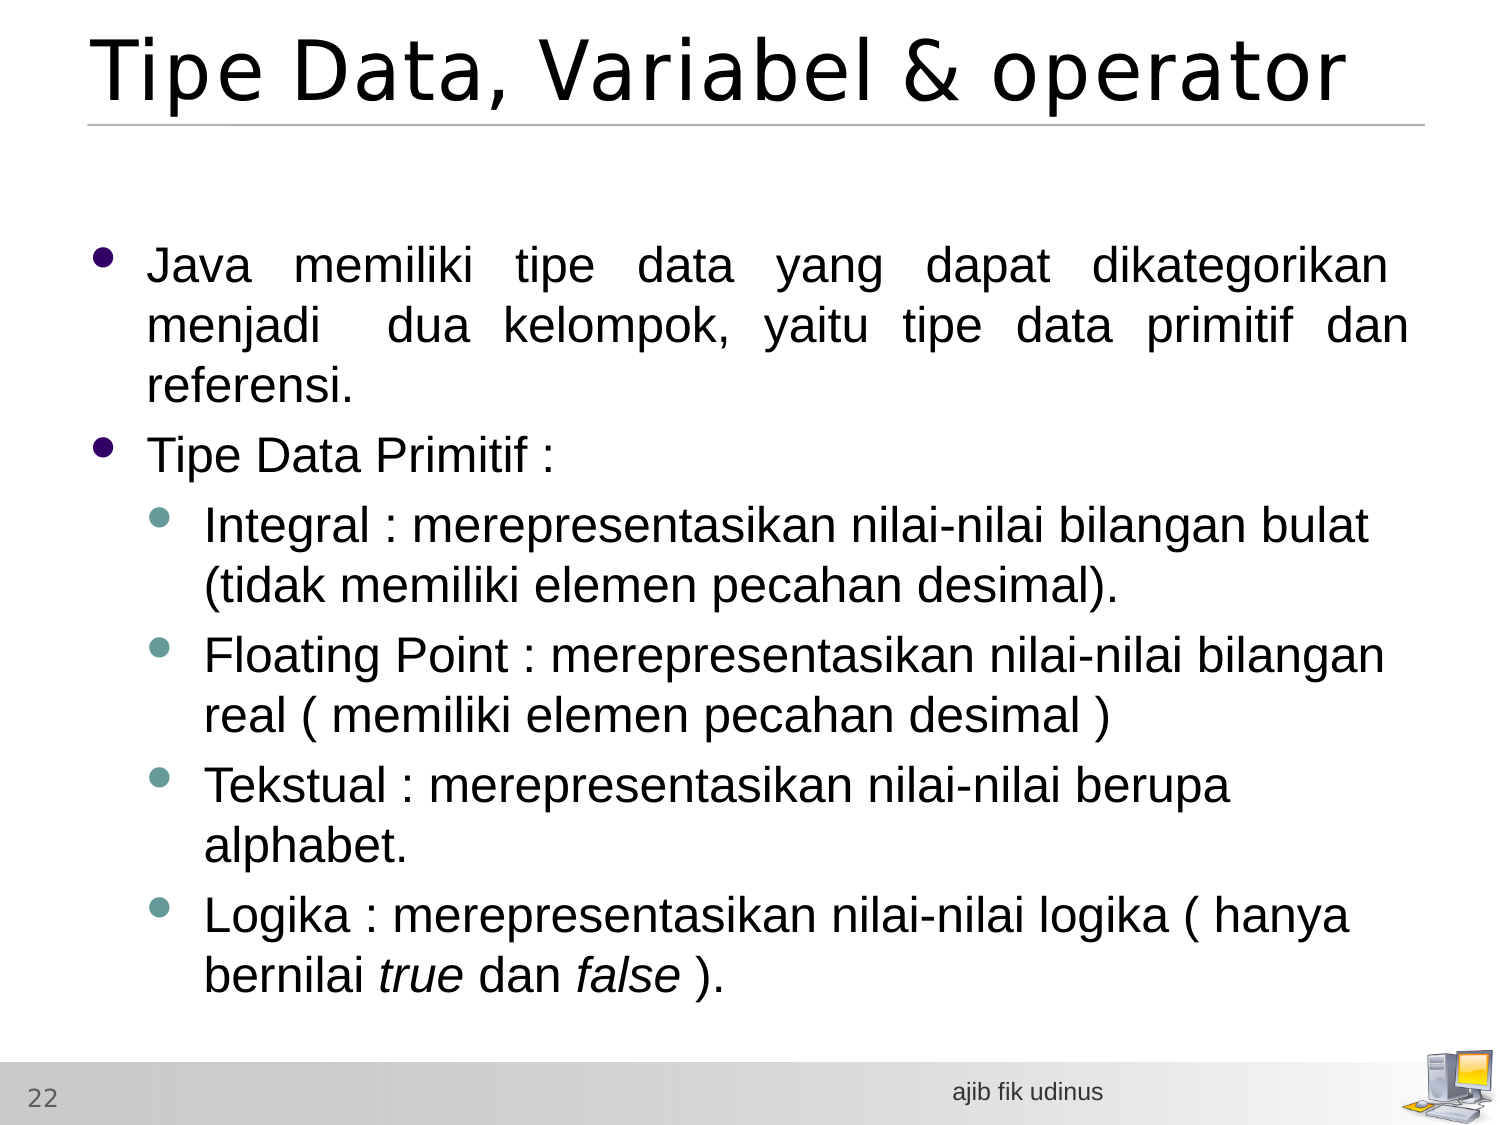

# Tipe Data, Variabel & operator
Java  memiliki  tipe  data  yang  dapat  dikategorikan  menjadi  dua kelompok, yaitu tipe data primitif dan referensi.
Tipe Data Primitif :
Integral : merepresentasikan nilai-nilai bilangan bulat (tidak memiliki elemen pecahan desimal).
Floating Point : merepresentasikan nilai-nilai bilangan real ( memiliki elemen pecahan desimal )
Tekstual : merepresentasikan nilai-nilai berupa alphabet.
Logika : merepresentasikan nilai-nilai logika ( hanya bernilai true dan false ).

ajib fik udinus
22